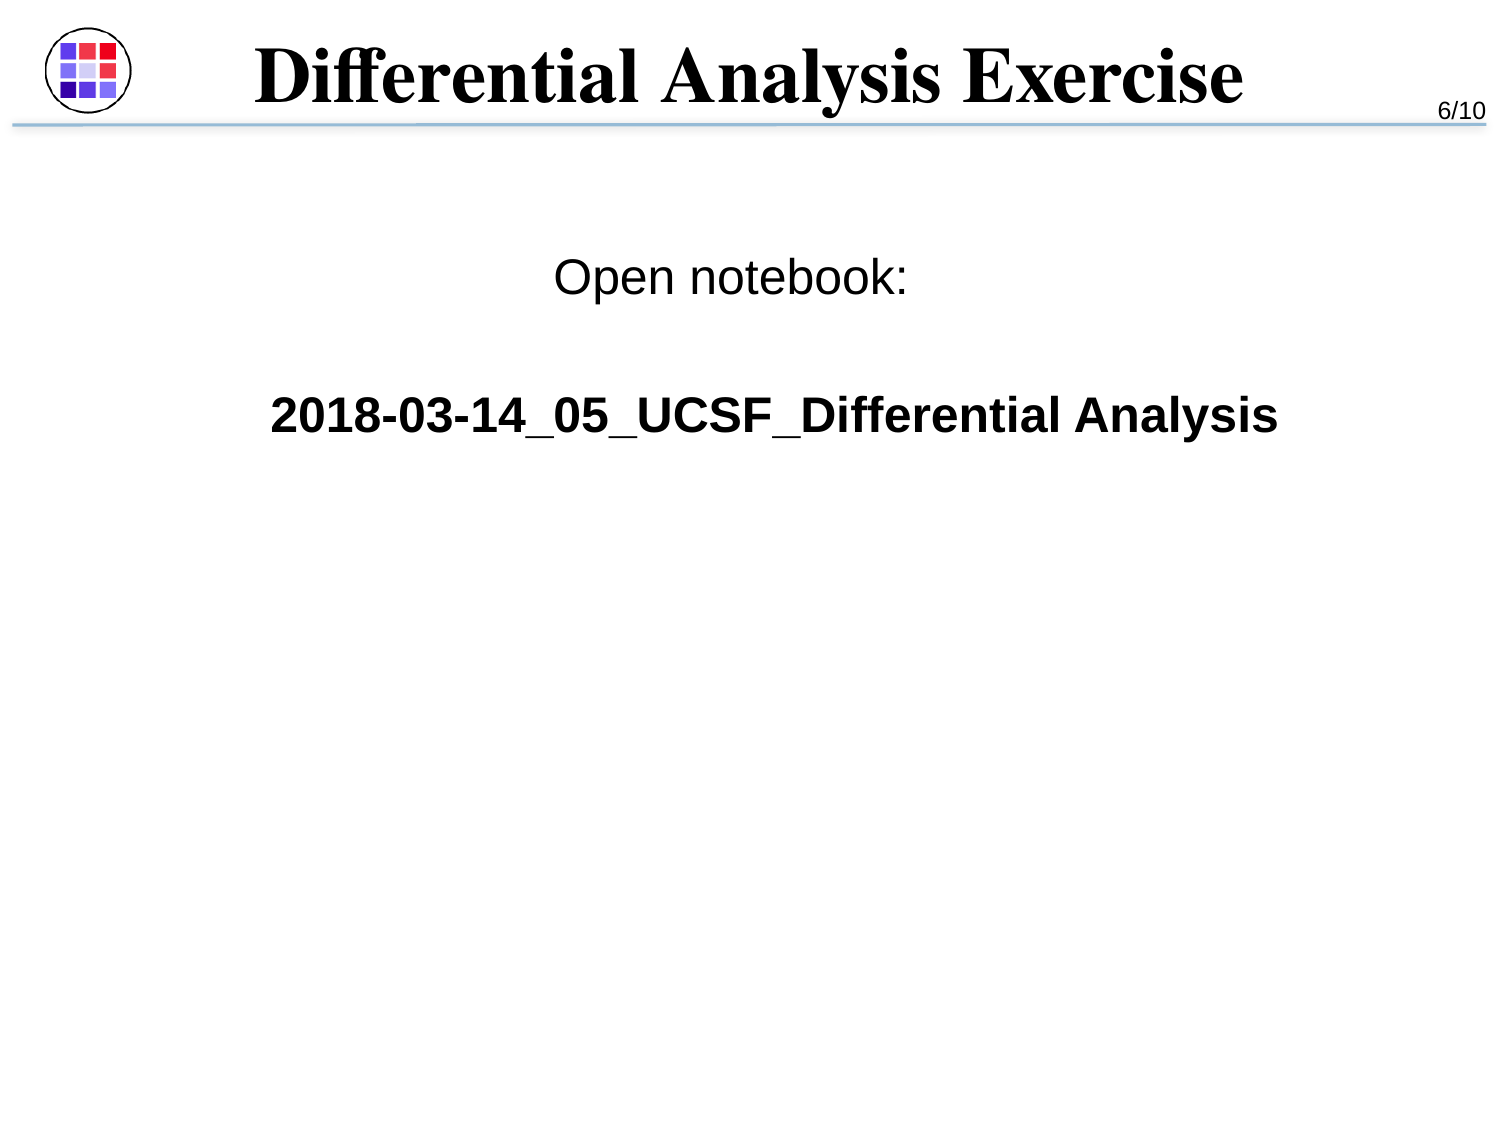

# Differential Analysis Exercise
6/10
Open notebook:
2018-03-14_05_UCSF_Differential Analysis